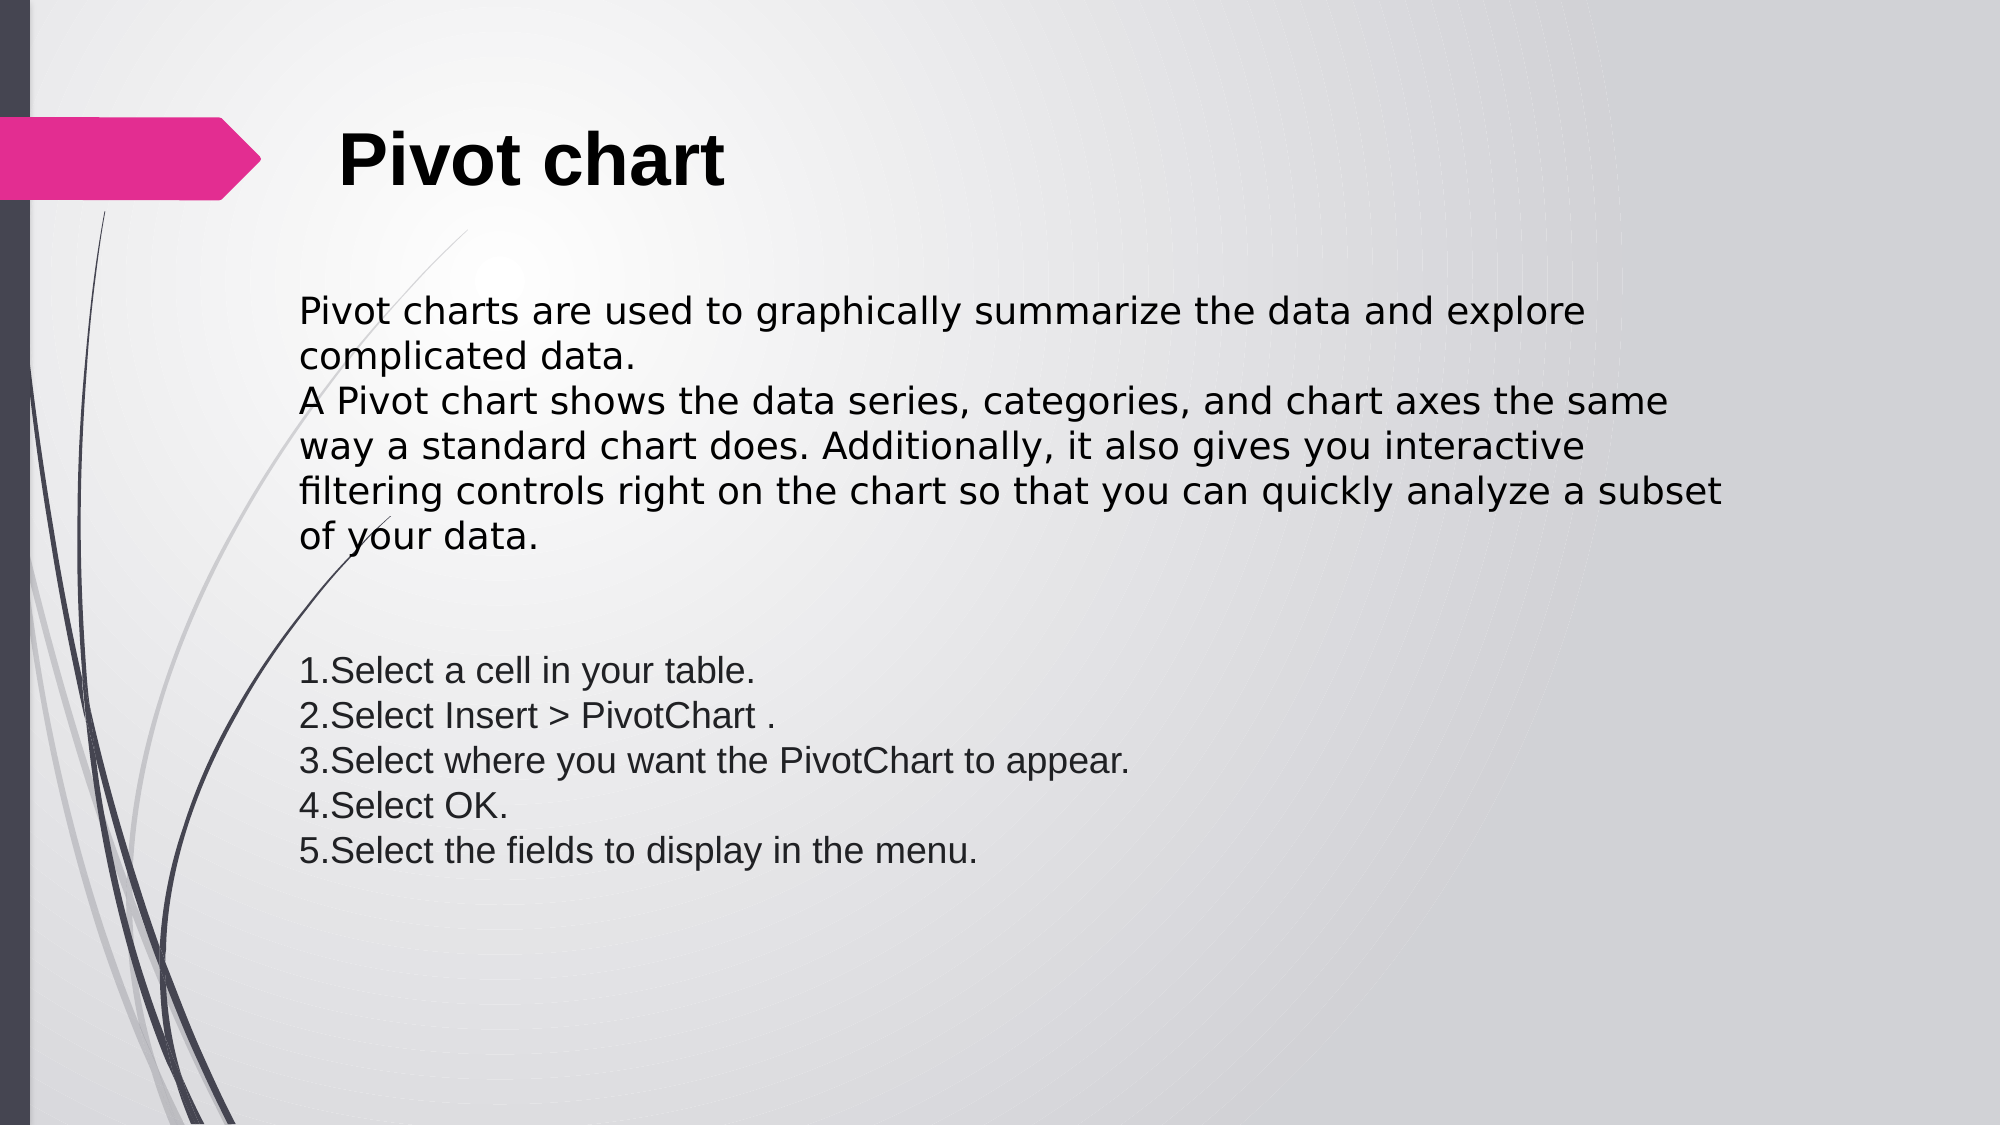

Pivot chart
Pivot charts are used to graphically summarize the data and explore complicated data.
A Pivot chart shows the data series, categories, and chart axes the same way a standard chart does. Additionally, it also gives you interactive filtering controls right on the chart so that you can quickly analyze a subset of your data.
Select a cell in your table.
Select Insert > PivotChart .
Select where you want the PivotChart to appear.
Select OK.
Select the fields to display in the menu.